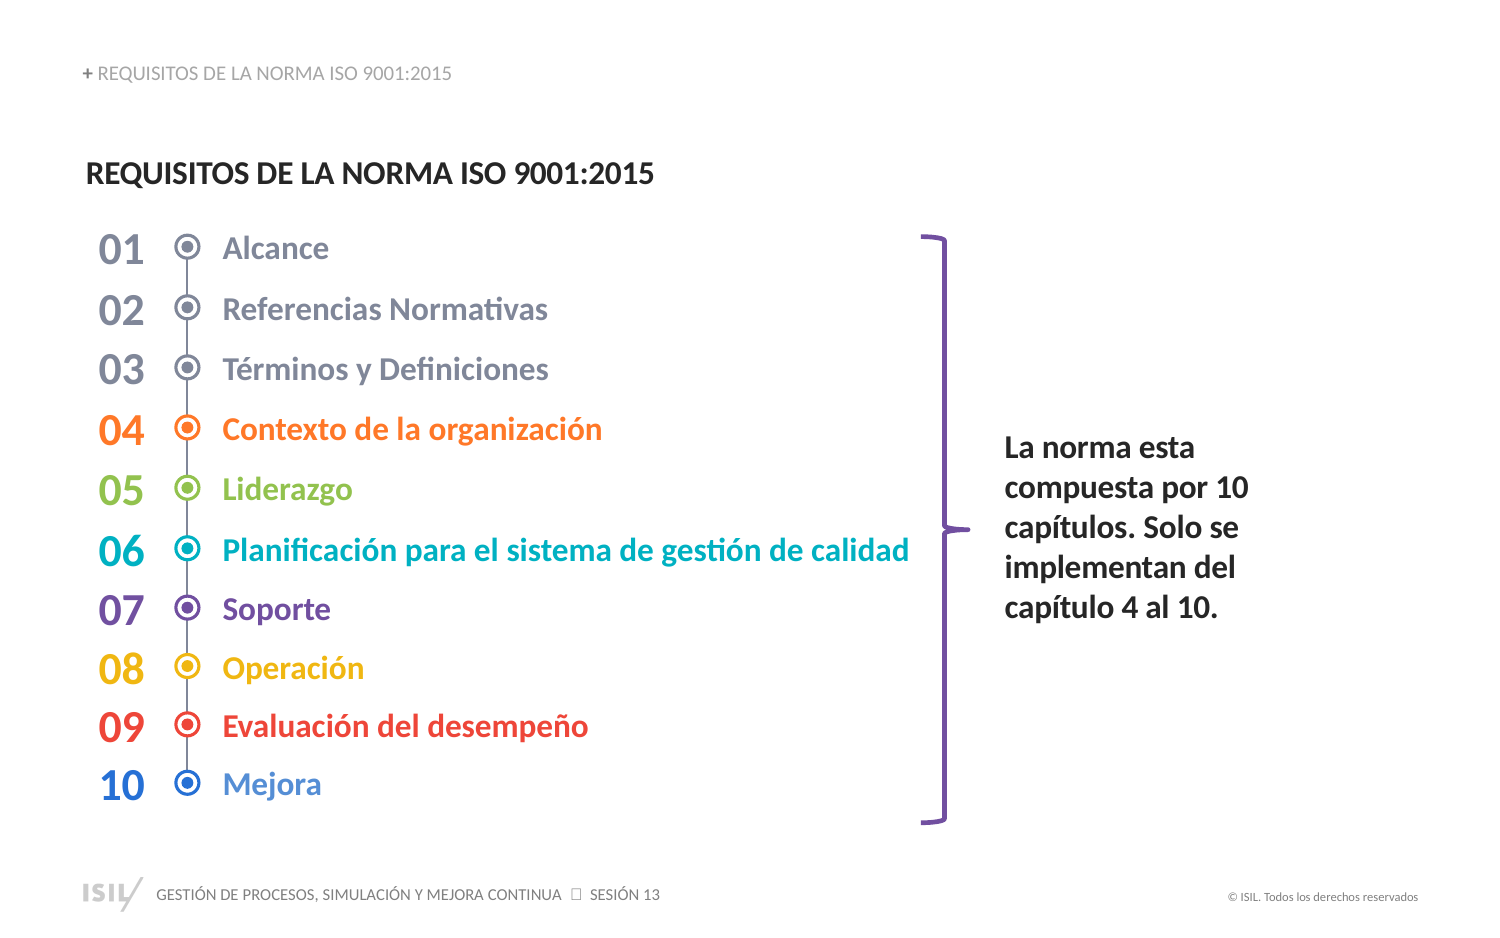

+ REQUISITOS DE LA NORMA ISO 9001:2015
REQUISITOS DE LA NORMA ISO 9001:2015
01
Alcance

02
Referencias Normativas

03
Términos y Definiciones

04
Contexto de la organización

La norma esta compuesta por 10 capítulos. Solo se implementan del capítulo 4 al 10.
05
Liderazgo

06
Planificación para el sistema de gestión de calidad

07
Soporte

08
Operación

09
Evaluación del desempeño

10
Mejora